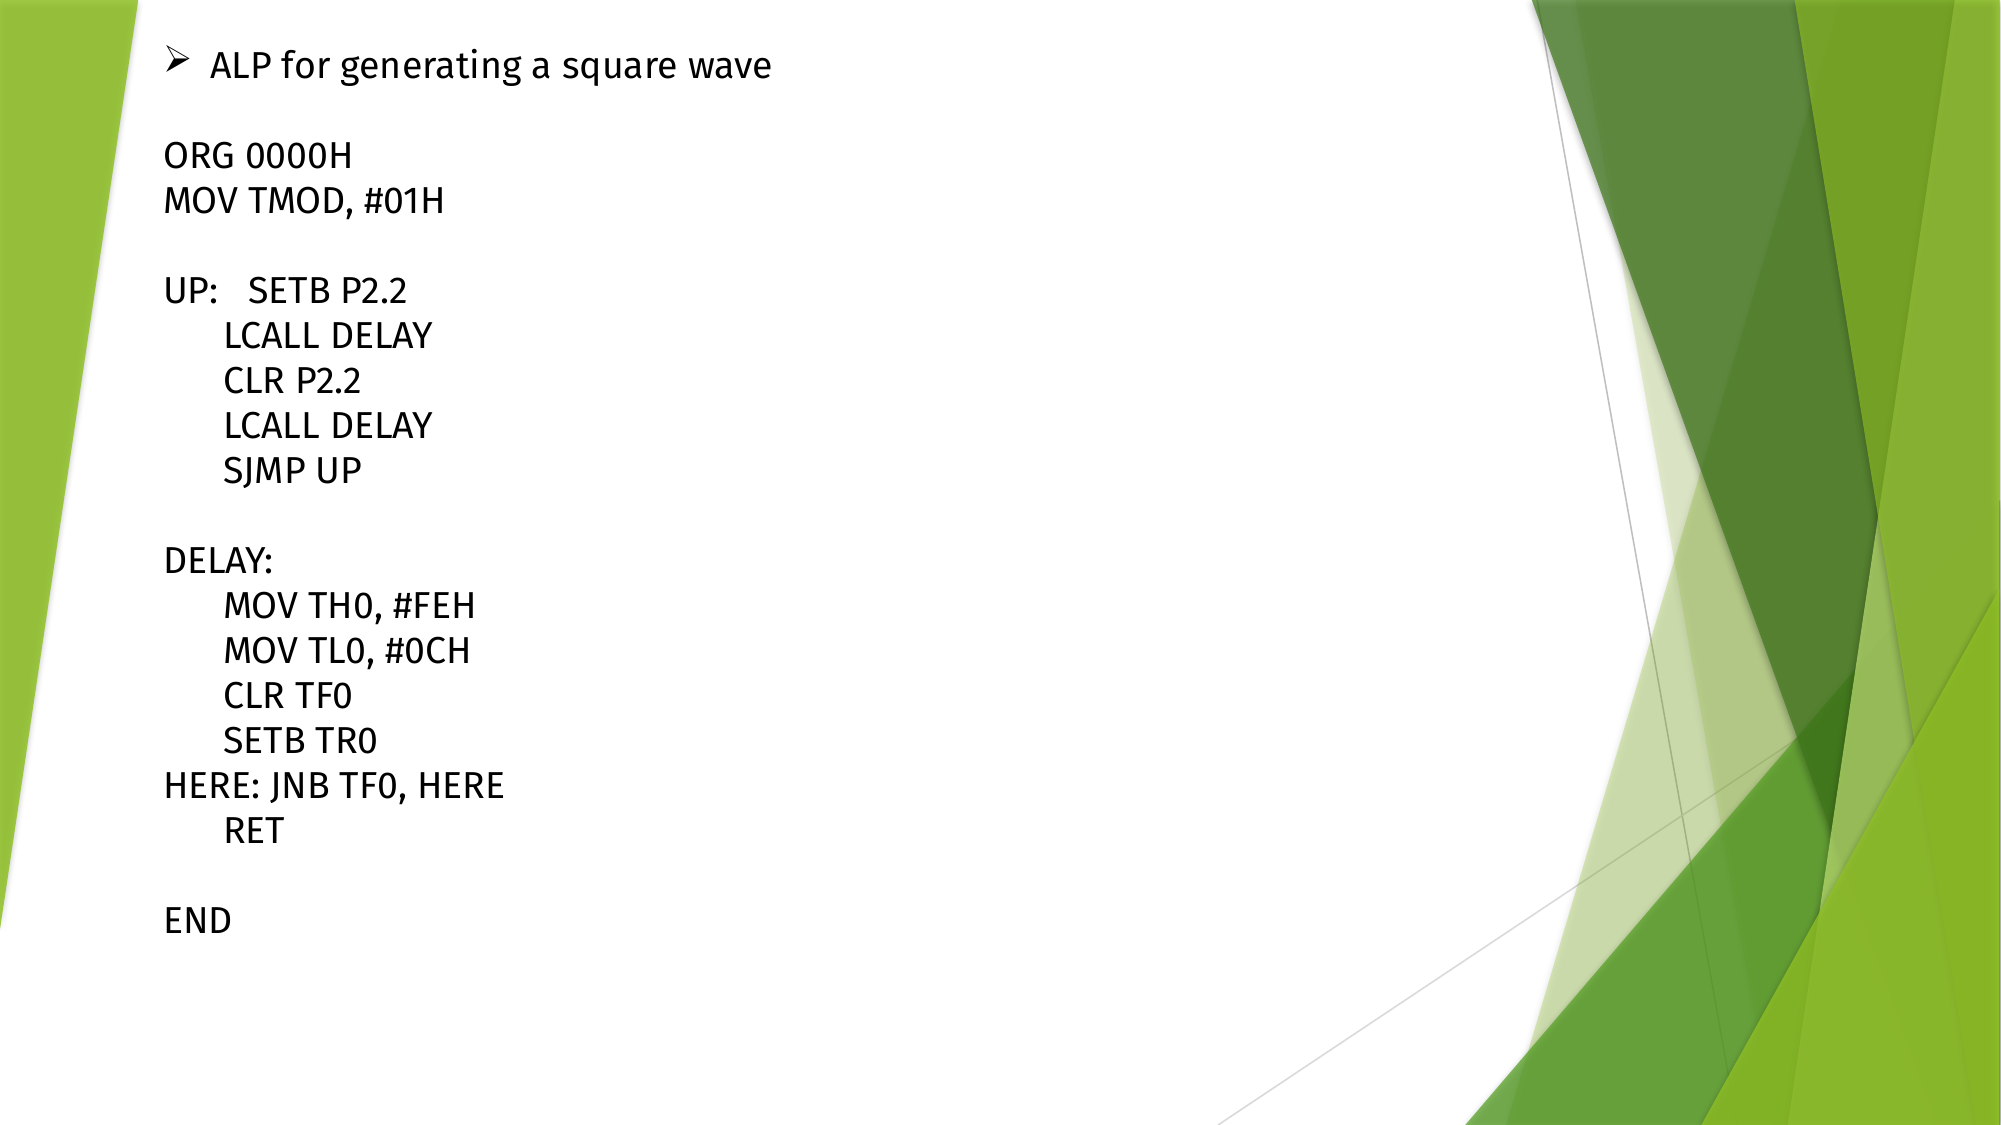

ALP for generating a square wave

ORG 0000H
MOV TMOD, #01H

UP:   SETB P2.2
      LCALL DELAY
      CLR P2.2
      LCALL DELAY
      SJMP UP

DELAY:
      MOV TH0, #FEH
      MOV TL0, #0CH
      CLR TF0
      SETB TR0
HERE: JNB TF0, HERE
      RET

END